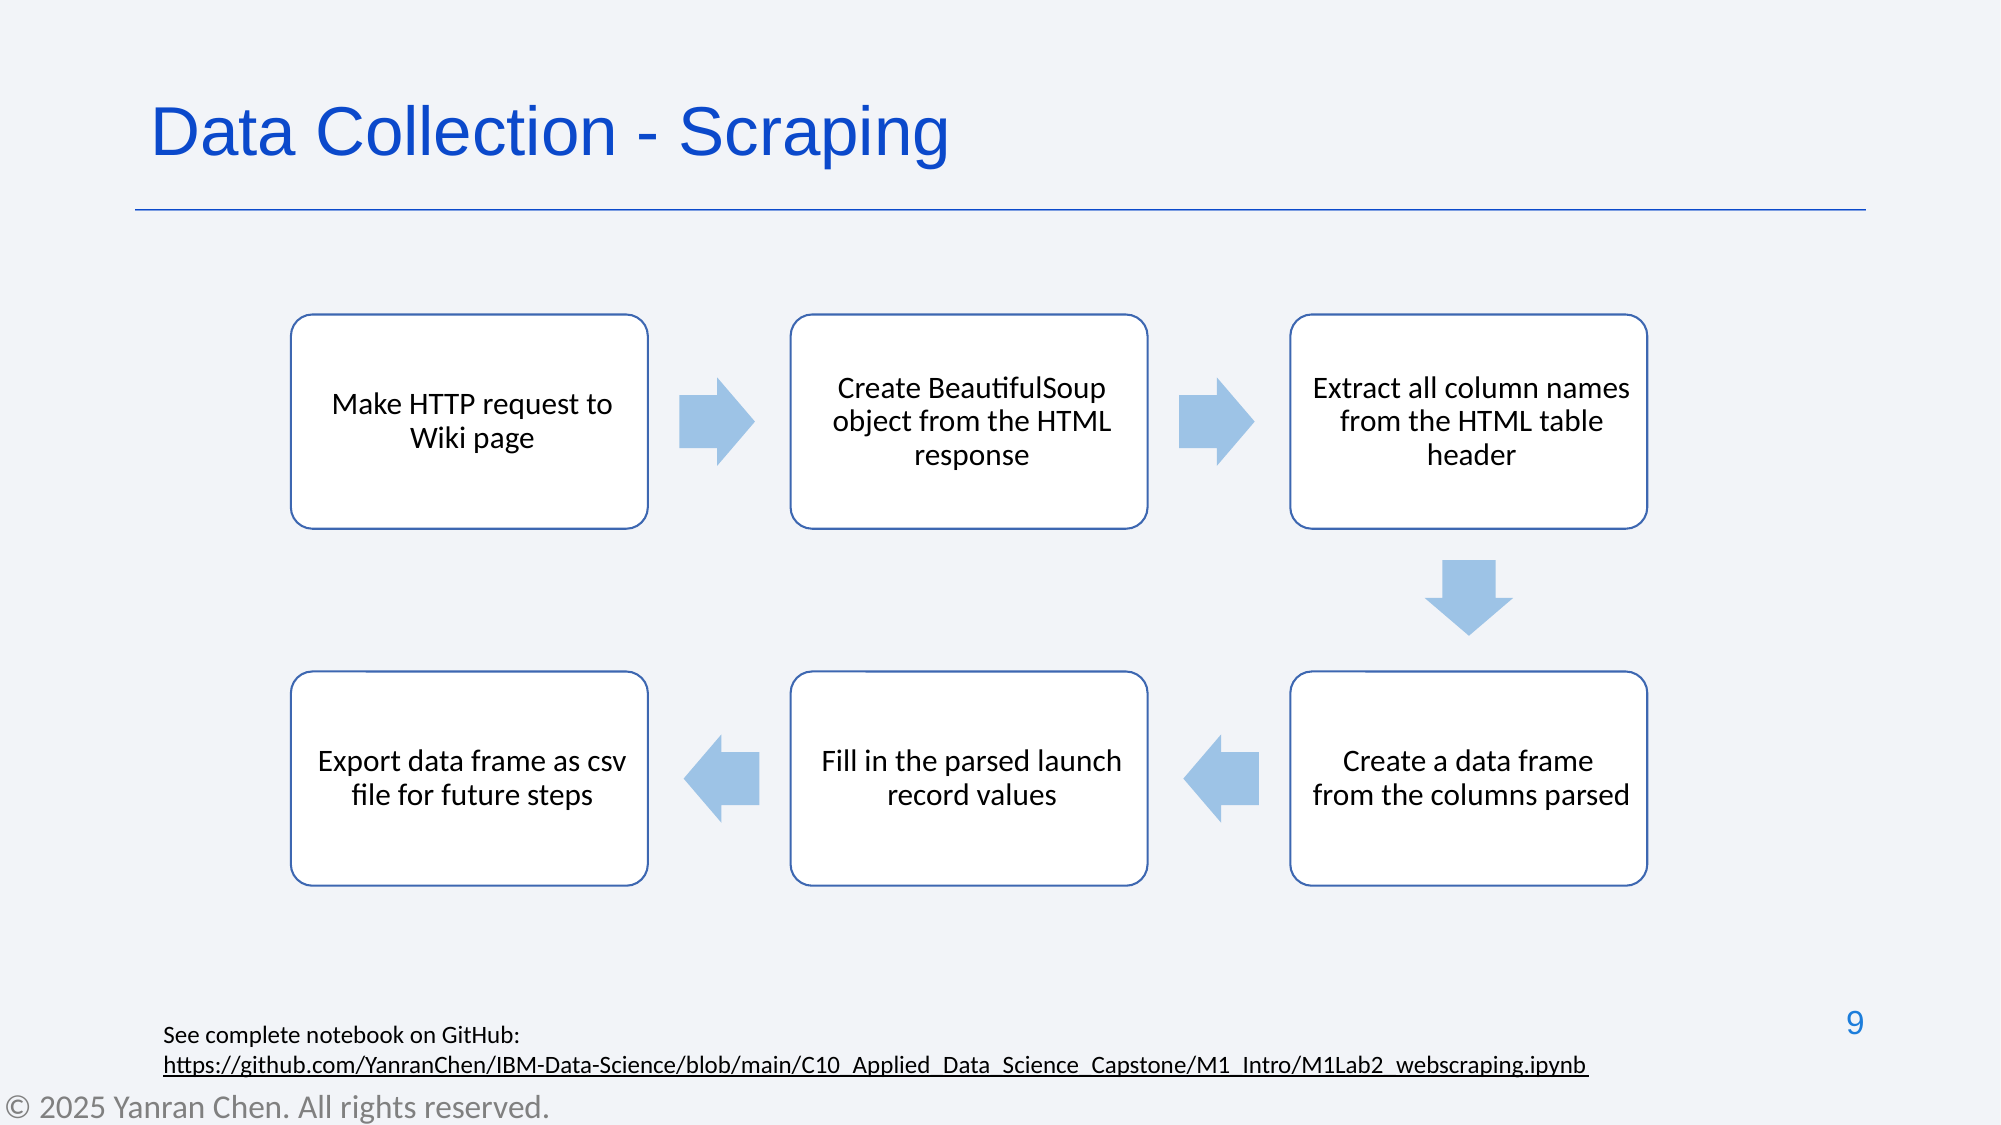

Data Collection - Scraping
Make HTTP request to Wiki page

Create BeautifulSoup object from the HTML response

Extract all column names from the HTML table header

Create a data frame  from the columns parsed

Fill in the parsed launch record values

Export data frame as csv file for future steps
9
See complete notebook on GitHub:
https://github.com/YanranChen/IBM-Data-Science/blob/main/C10_Applied_Data_Science_Capstone/M1_Intro/M1Lab2_webscraping.ipynb